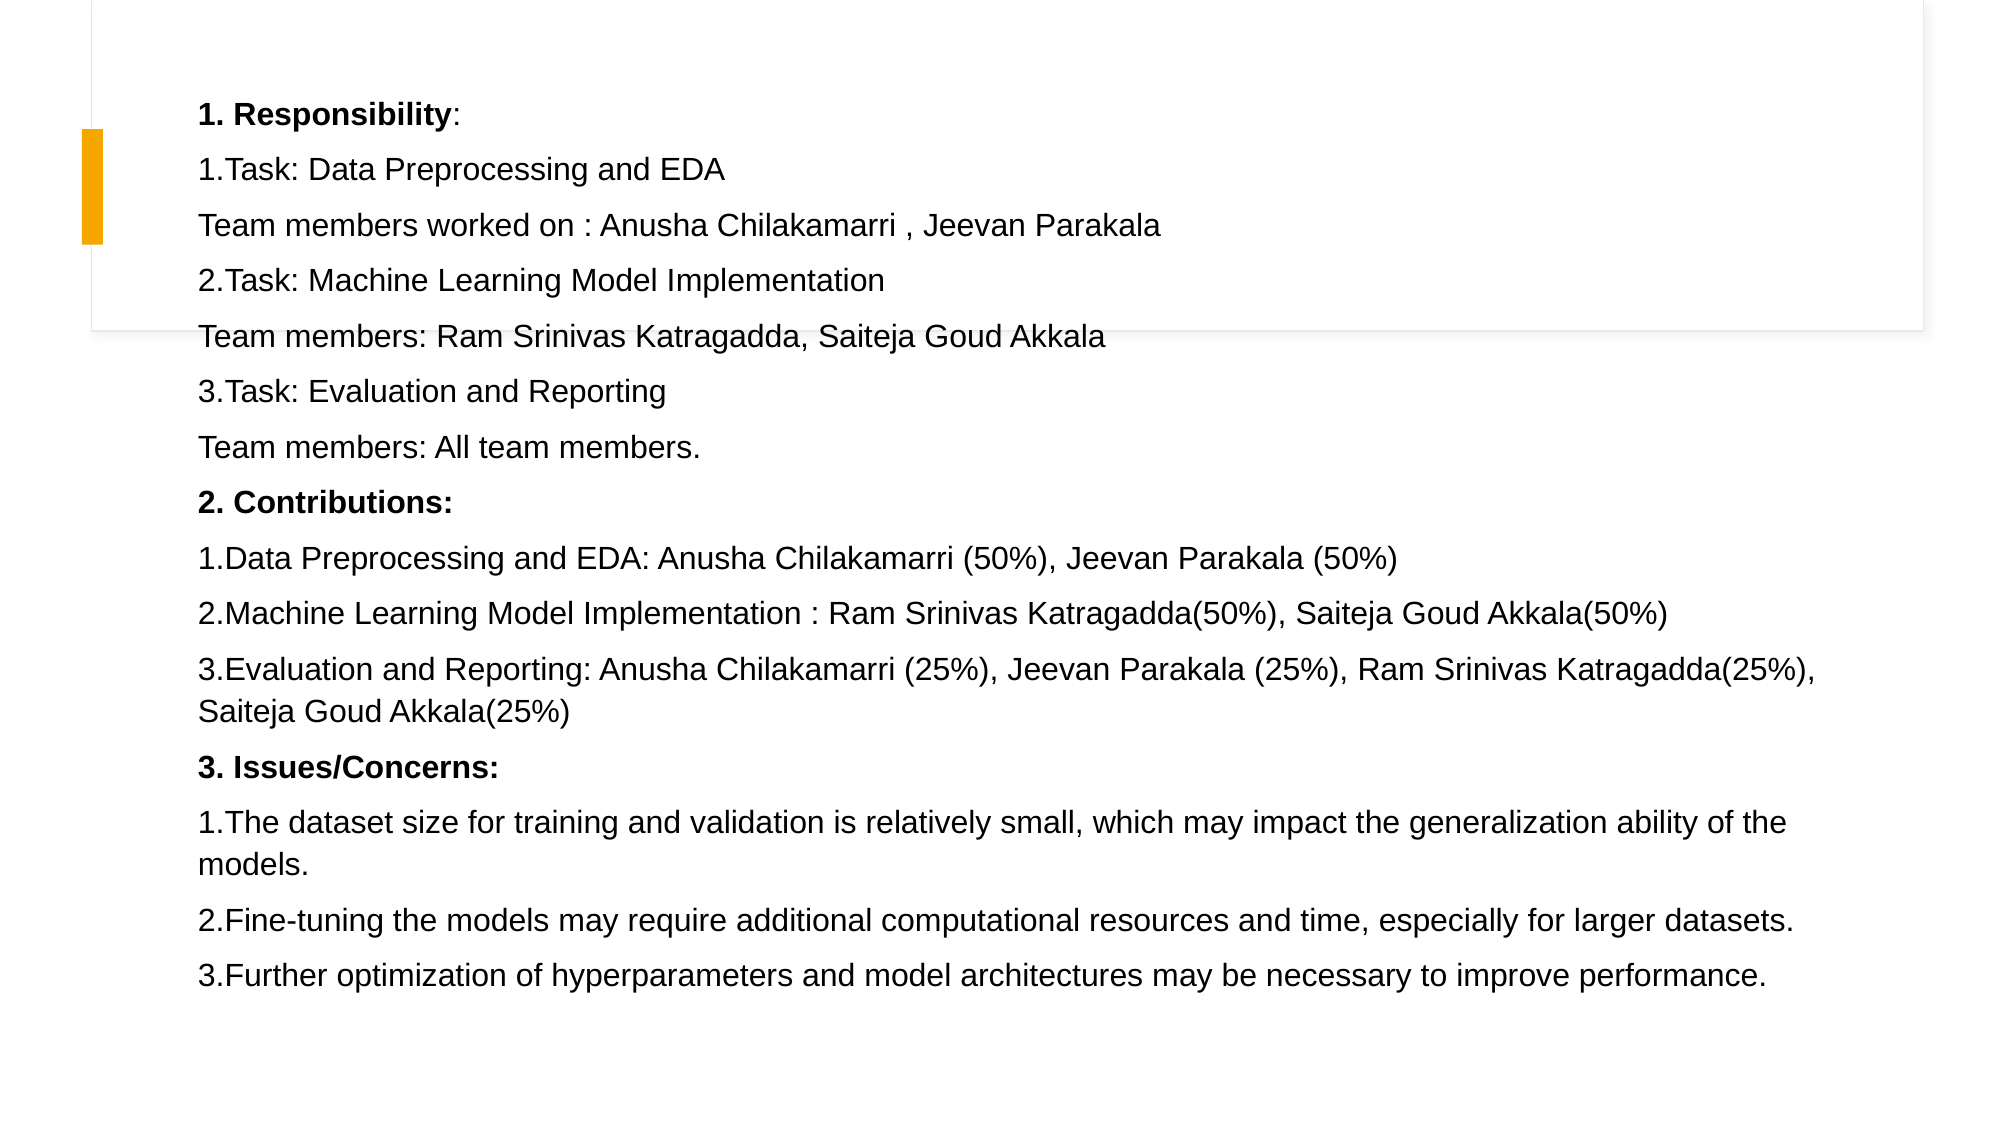

1. Responsibility:
1.Task: Data Preprocessing and EDA
Team members worked on : Anusha Chilakamarri , Jeevan Parakala
2.Task: Machine Learning Model Implementation
Team members: Ram Srinivas Katragadda, Saiteja Goud Akkala
3.Task: Evaluation and Reporting
Team members: All team members.
2. Contributions:
1.Data Preprocessing and EDA: Anusha Chilakamarri (50%), Jeevan Parakala (50%)
2.Machine Learning Model Implementation : Ram Srinivas Katragadda(50%), Saiteja Goud Akkala(50%)
3.Evaluation and Reporting: Anusha Chilakamarri (25%), Jeevan Parakala (25%), Ram Srinivas Katragadda(25%), Saiteja Goud Akkala(25%)
3. Issues/Concerns:
1.The dataset size for training and validation is relatively small, which may impact the generalization ability of the models.
2.Fine-tuning the models may require additional computational resources and time, especially for larger datasets.
3.Further optimization of hyperparameters and model architectures may be necessary to improve performance.